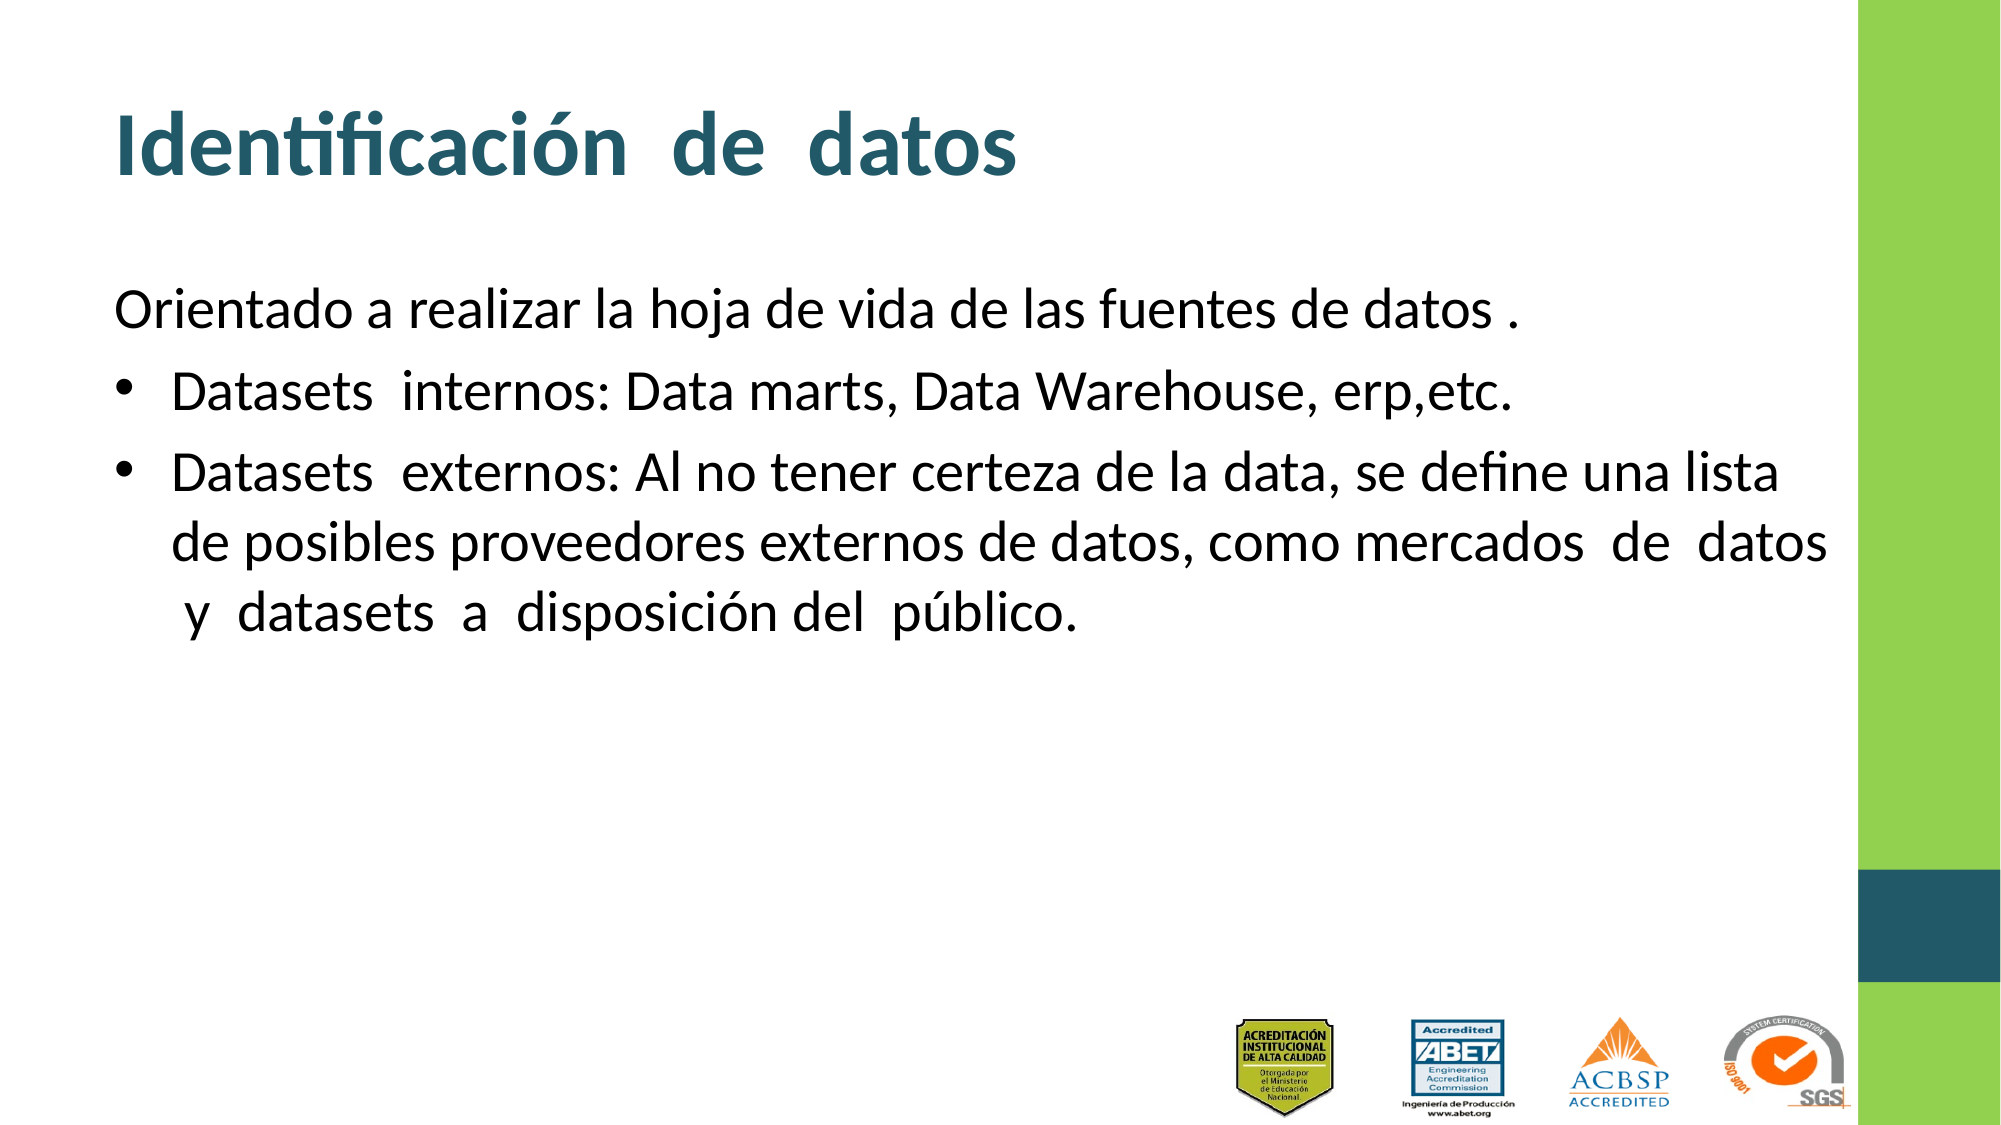

# Identificación  de  datos
Orientado a realizar la hoja de vida de las fuentes de datos .
Datasets  internos: Data marts, Data Warehouse, erp,etc.
Datasets  externos: Al no tener certeza de la data, se define una lista  de posibles proveedores externos de datos, como mercados  de  datos  y  datasets  a  disposición del  público.